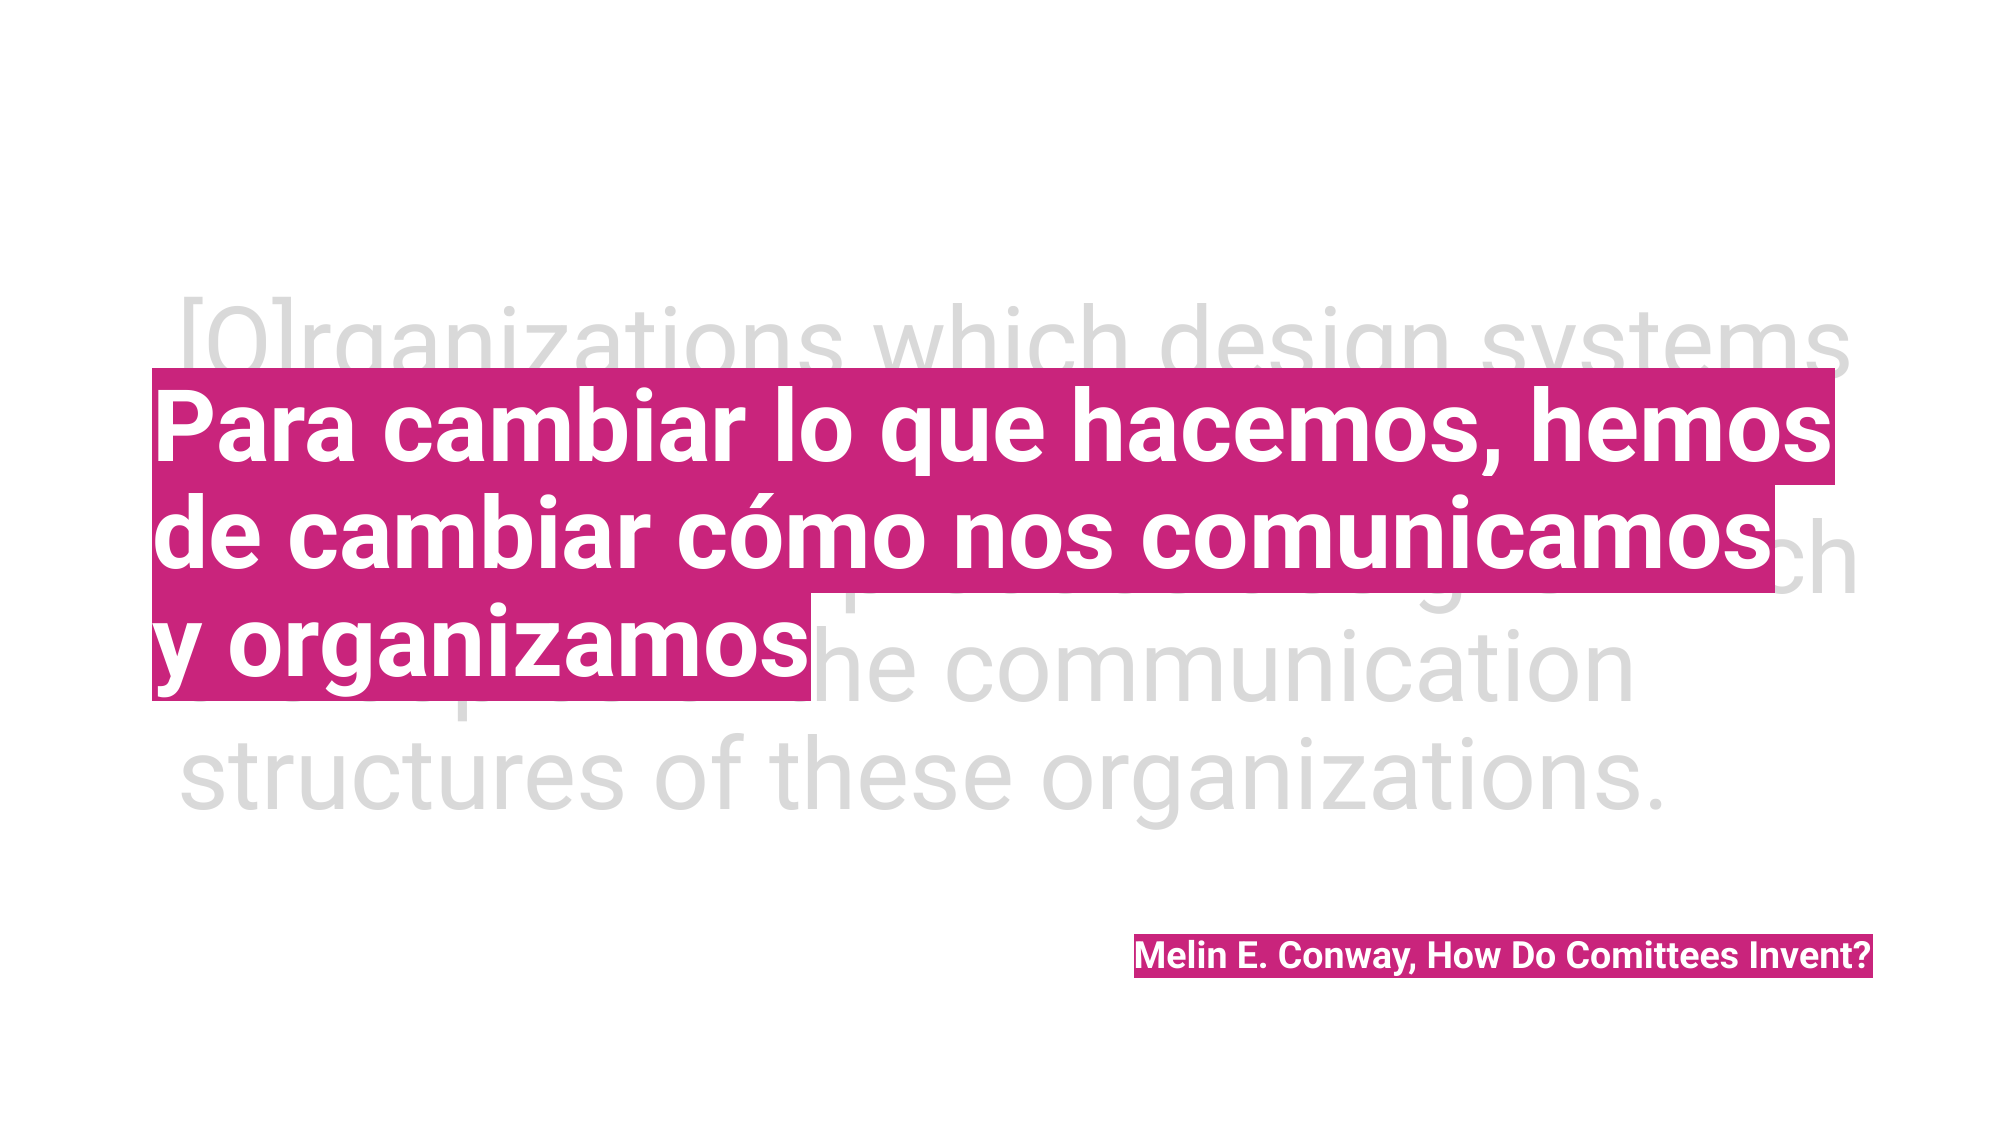

Para cambiar lo que hacemos, hemos de cambiar cómo nos comunicamos y organizamos
[O]rganizations which design systems (in the broad sense used here) are constrained to produce designs which are copies of the communication structures of these organizations.
Melin E. Conway, How Do Comittees Invent?